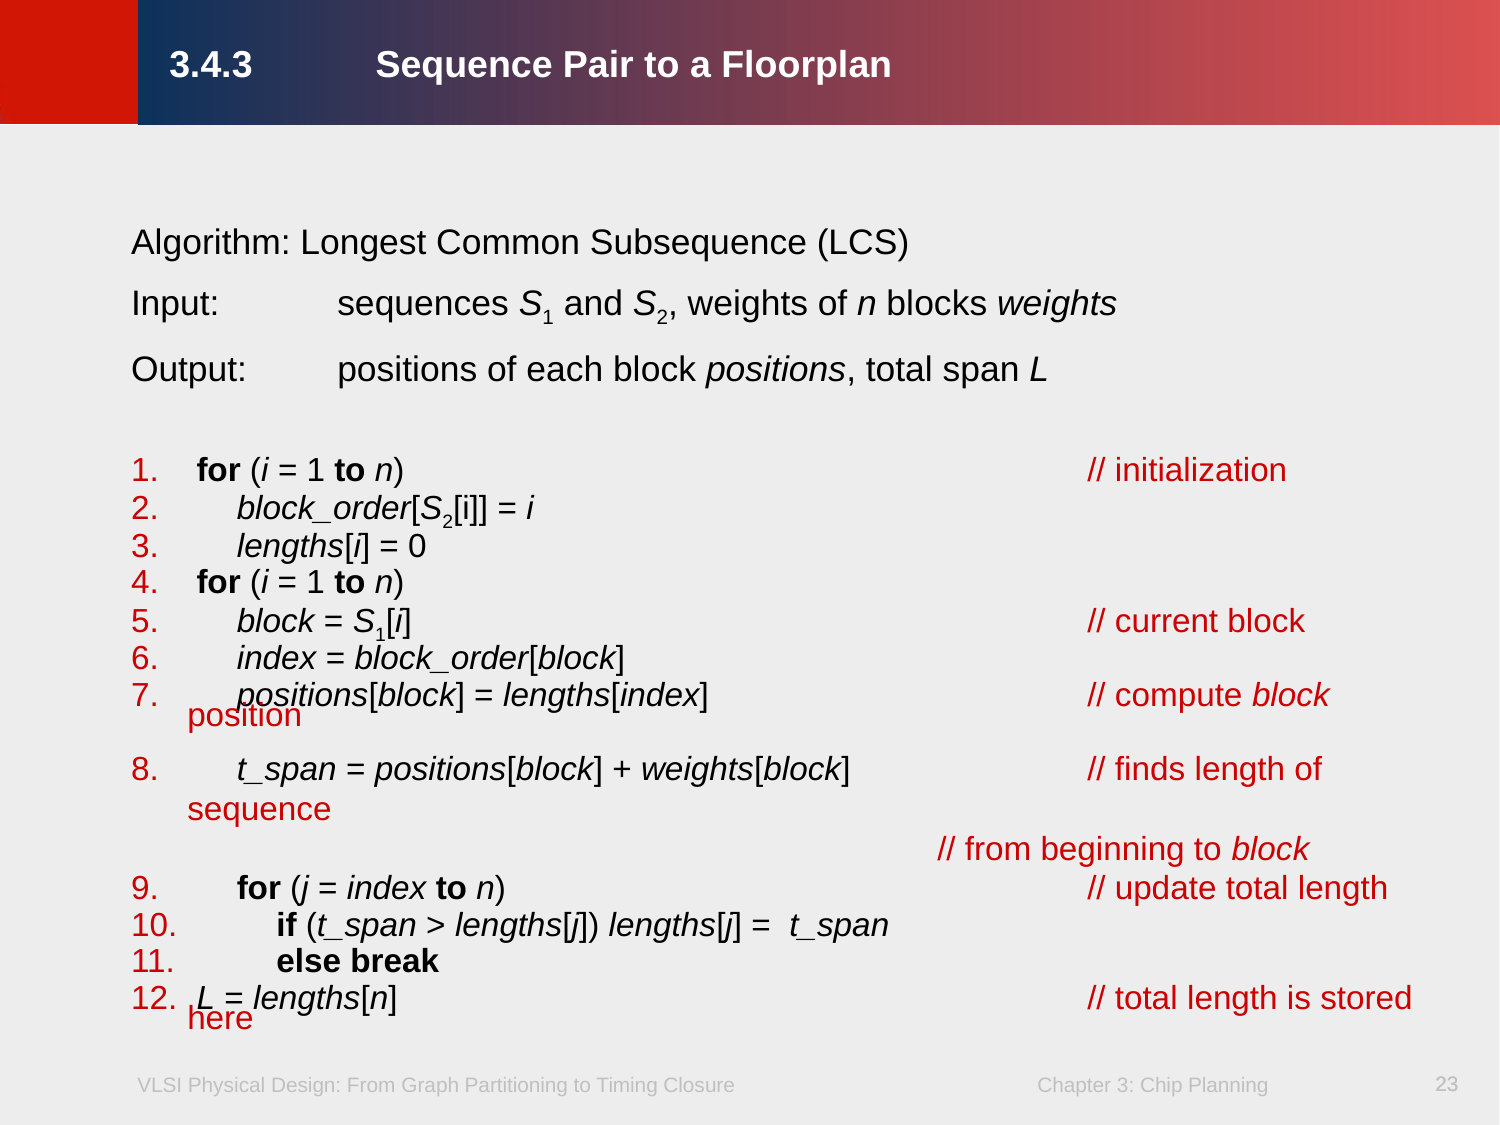

3.4.3	Sequence Pair to a Floorplan
Algorithm: Longest Common Subsequence (LCS)
Input:	sequences S1 and S2, weights of n blocks weights
Output:	positions of each block positions, total span L

 for (i = 1 to n)					// initialization
 	block_order[S2[i]] = i
 	lengths[i] = 0
 for (i = 1 to n)
 	block = S1[i]					// current block
 	index = block_order[block]
 	positions[block] = lengths[index]			// compute block position
 	t_span = positions[block] + weights[block]		// finds length of sequence
							// from beginning to block
 	for (j = index to n)				// update total length
 		if (t_span > lengths[j]) lengths[j] =  t_span
 		else break
 L = lengths[n]					// total length is stored here
23
23